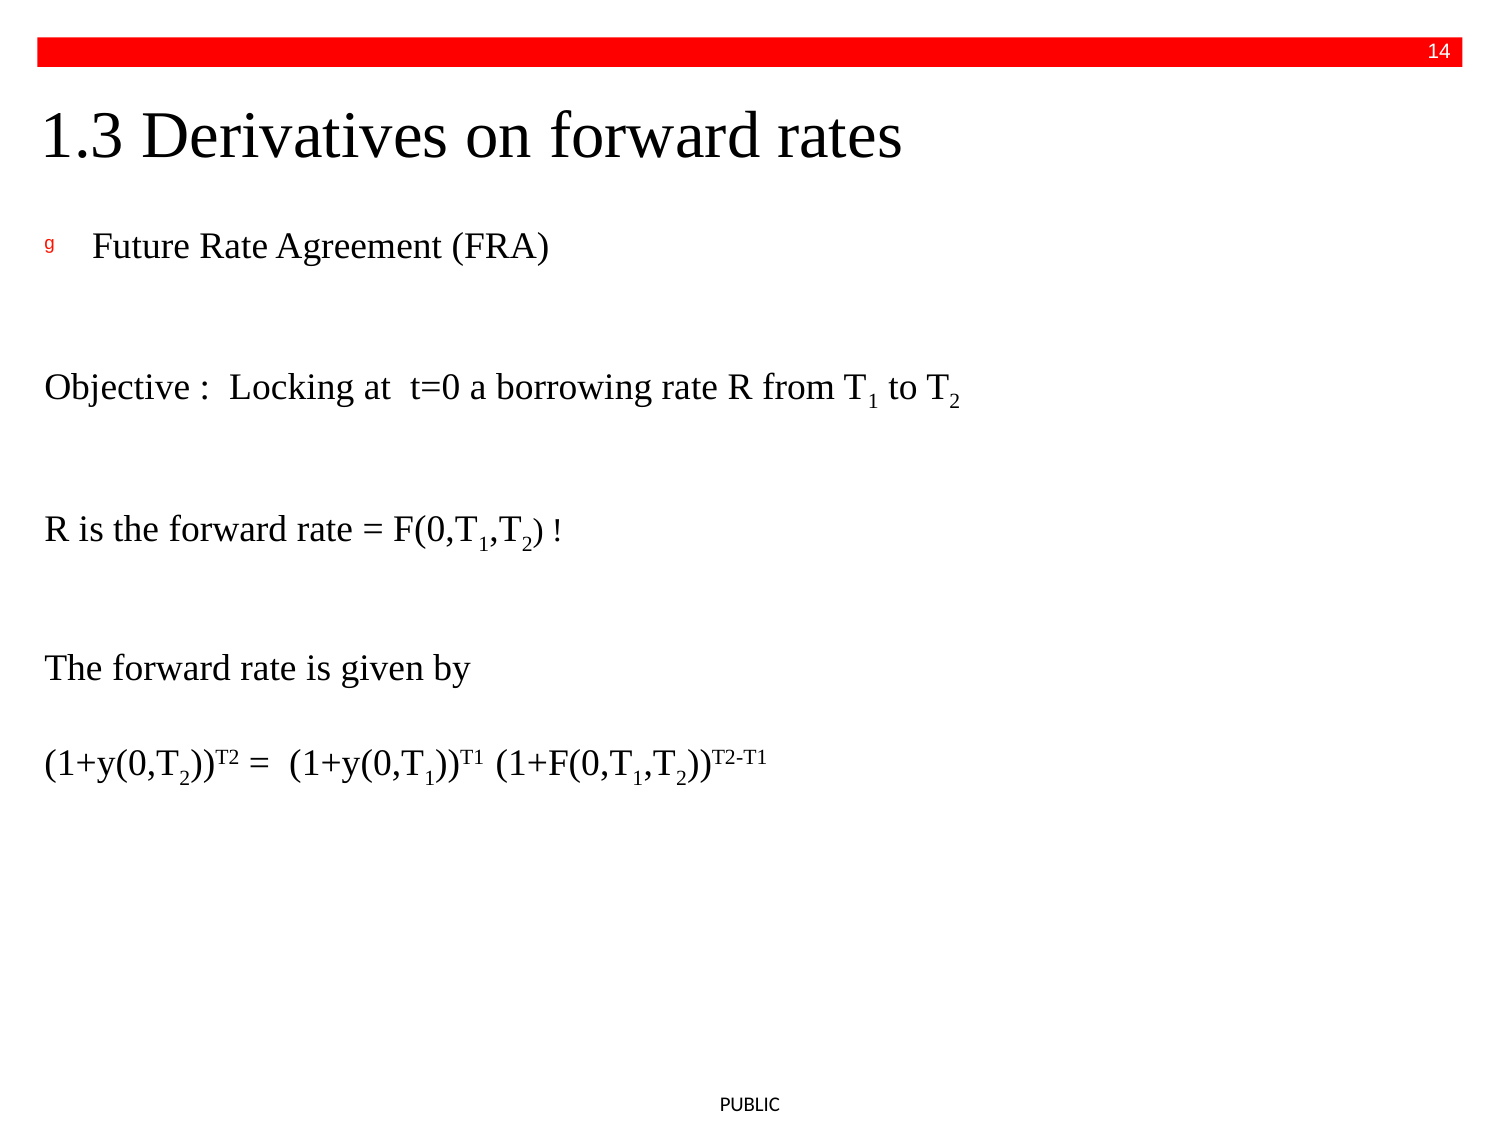

1.3 Derivatives on forward rates
Future Rate Agreement (FRA)

Objective :  Locking at  t=0 a borrowing rate R from T1 to T2

R is the forward rate = F(0,T1,T2) !

The forward rate is given by

(1+y(0,T2))T2 =  (1+y(0,T1))T1  (1+F(0,T1,T2))T2-T1